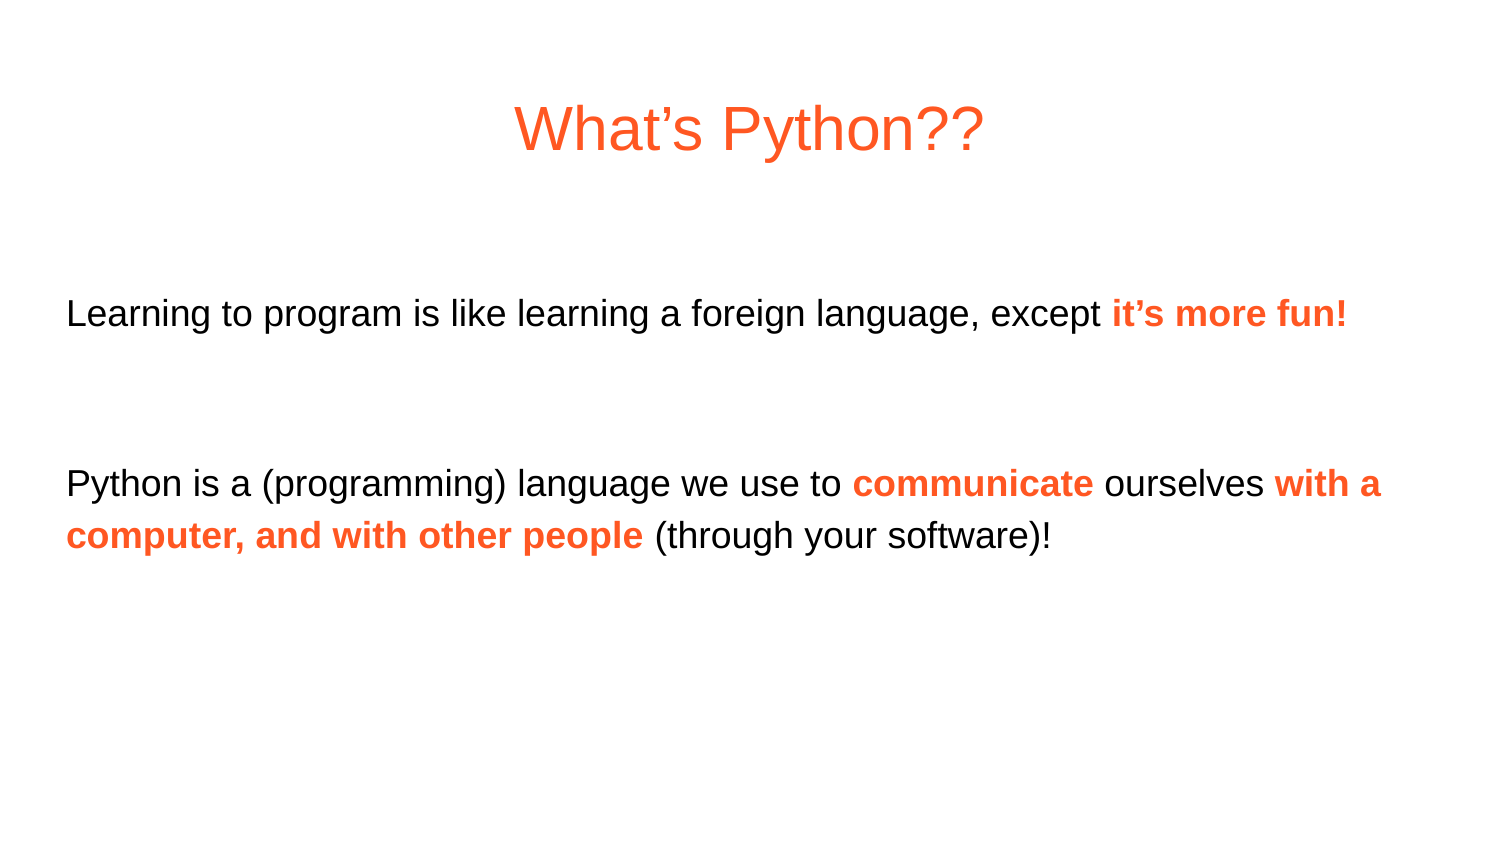

# What’s Python??

Learning to program is like learning a foreign language, except it’s more fun!

Python is a (programming) language we use to communicate ourselves with a computer, and with other people (through your software)!